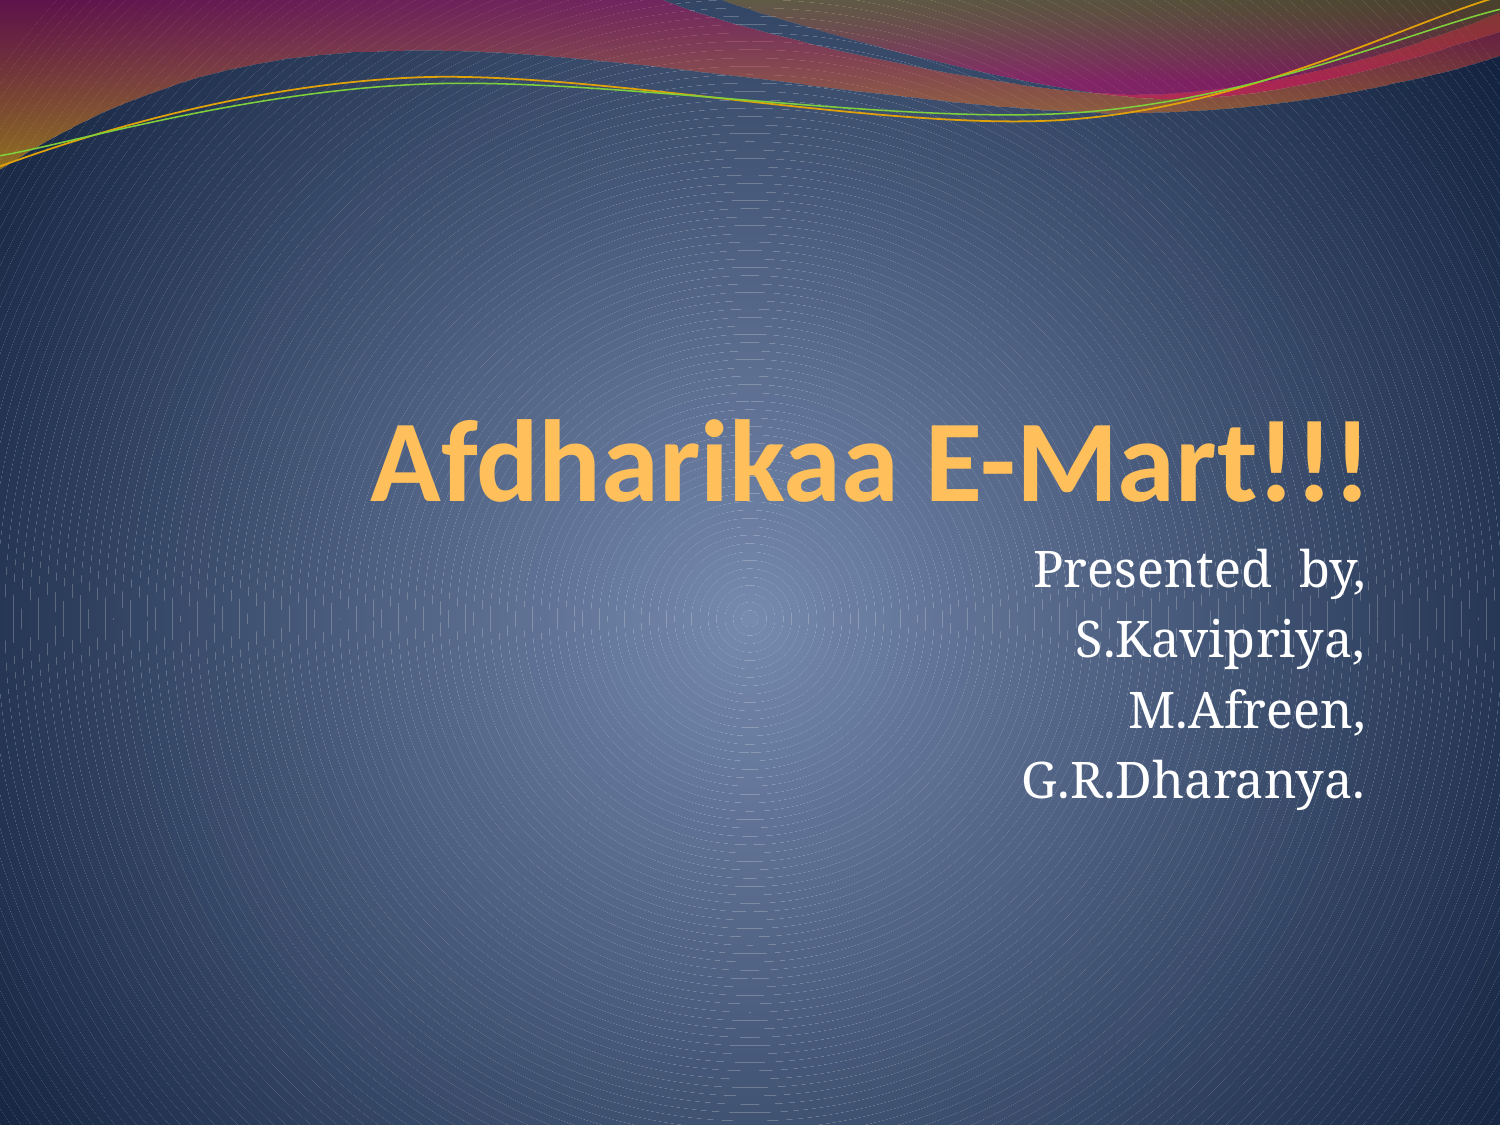

# Afdharikaa E-Mart!!!
Presented  by,
S.Kavipriya,
M.Afreen,
G.R.Dharanya.